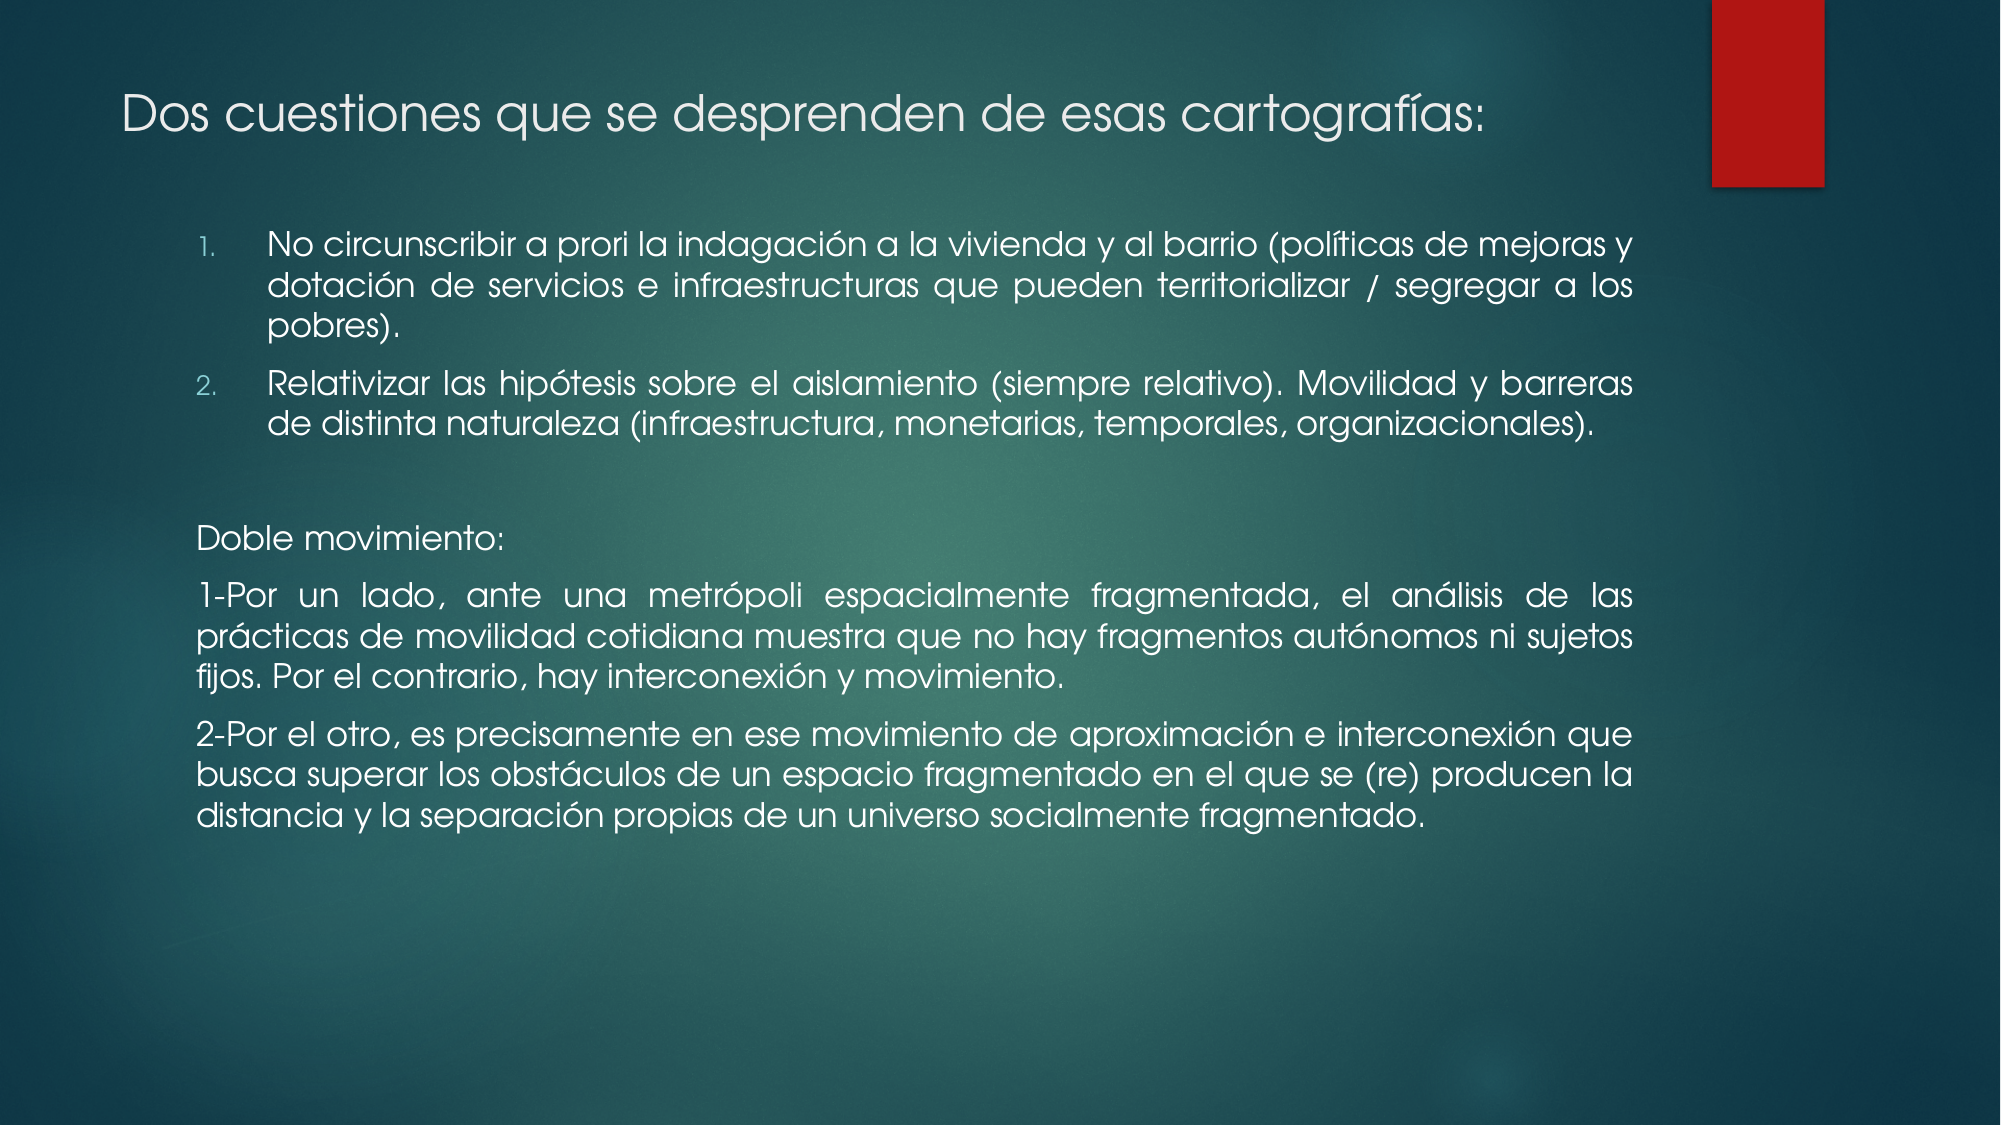

# Dos cuestiones que se desprenden de esas cartografías:
No circunscribir a prori la indagación a la vivienda y al barrio (políticas de mejoras y dotación de servicios e infraestructuras que pueden territorializar / segregar a los pobres).
Relativizar las hipótesis sobre el aislamiento (siempre relativo). Movilidad y barreras de distinta naturaleza (infraestructura, monetarias, temporales, organizacionales).

Doble movimiento:
1-Por un lado, ante una metrópoli espacialmente fragmentada, el análisis de las prácticas de movilidad cotidiana muestra que no hay fragmentos autónomos ni sujetos fijos. Por el contrario, hay interconexión y movimiento.
2-Por el otro, es precisamente en ese movimiento de aproximación e interconexión que busca superar los obstáculos de un espacio fragmentado en el que se (re) producen la distancia y la separación propias de un universo socialmente fragmentado.